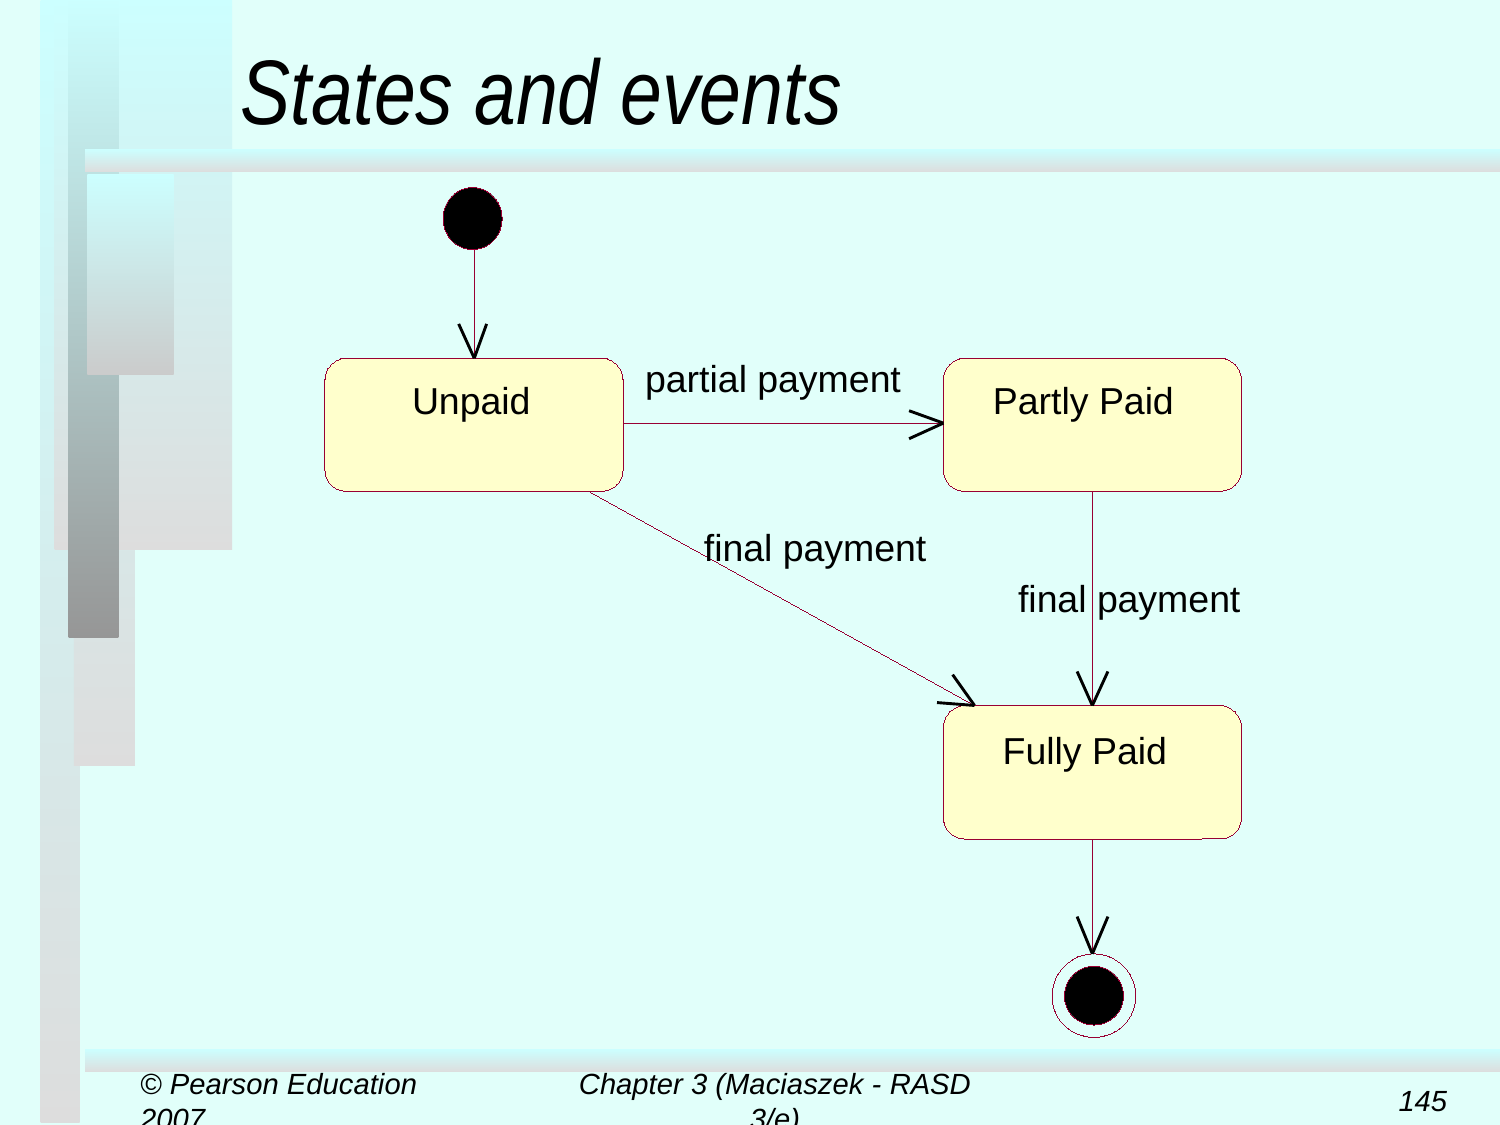

# States and events

partial payment

Unpaid
Partly Paid

final payment
final payment

Fully Paid

© Pearson Education 2007
Chapter 3 (Maciaszek - RASD 3/e)
145